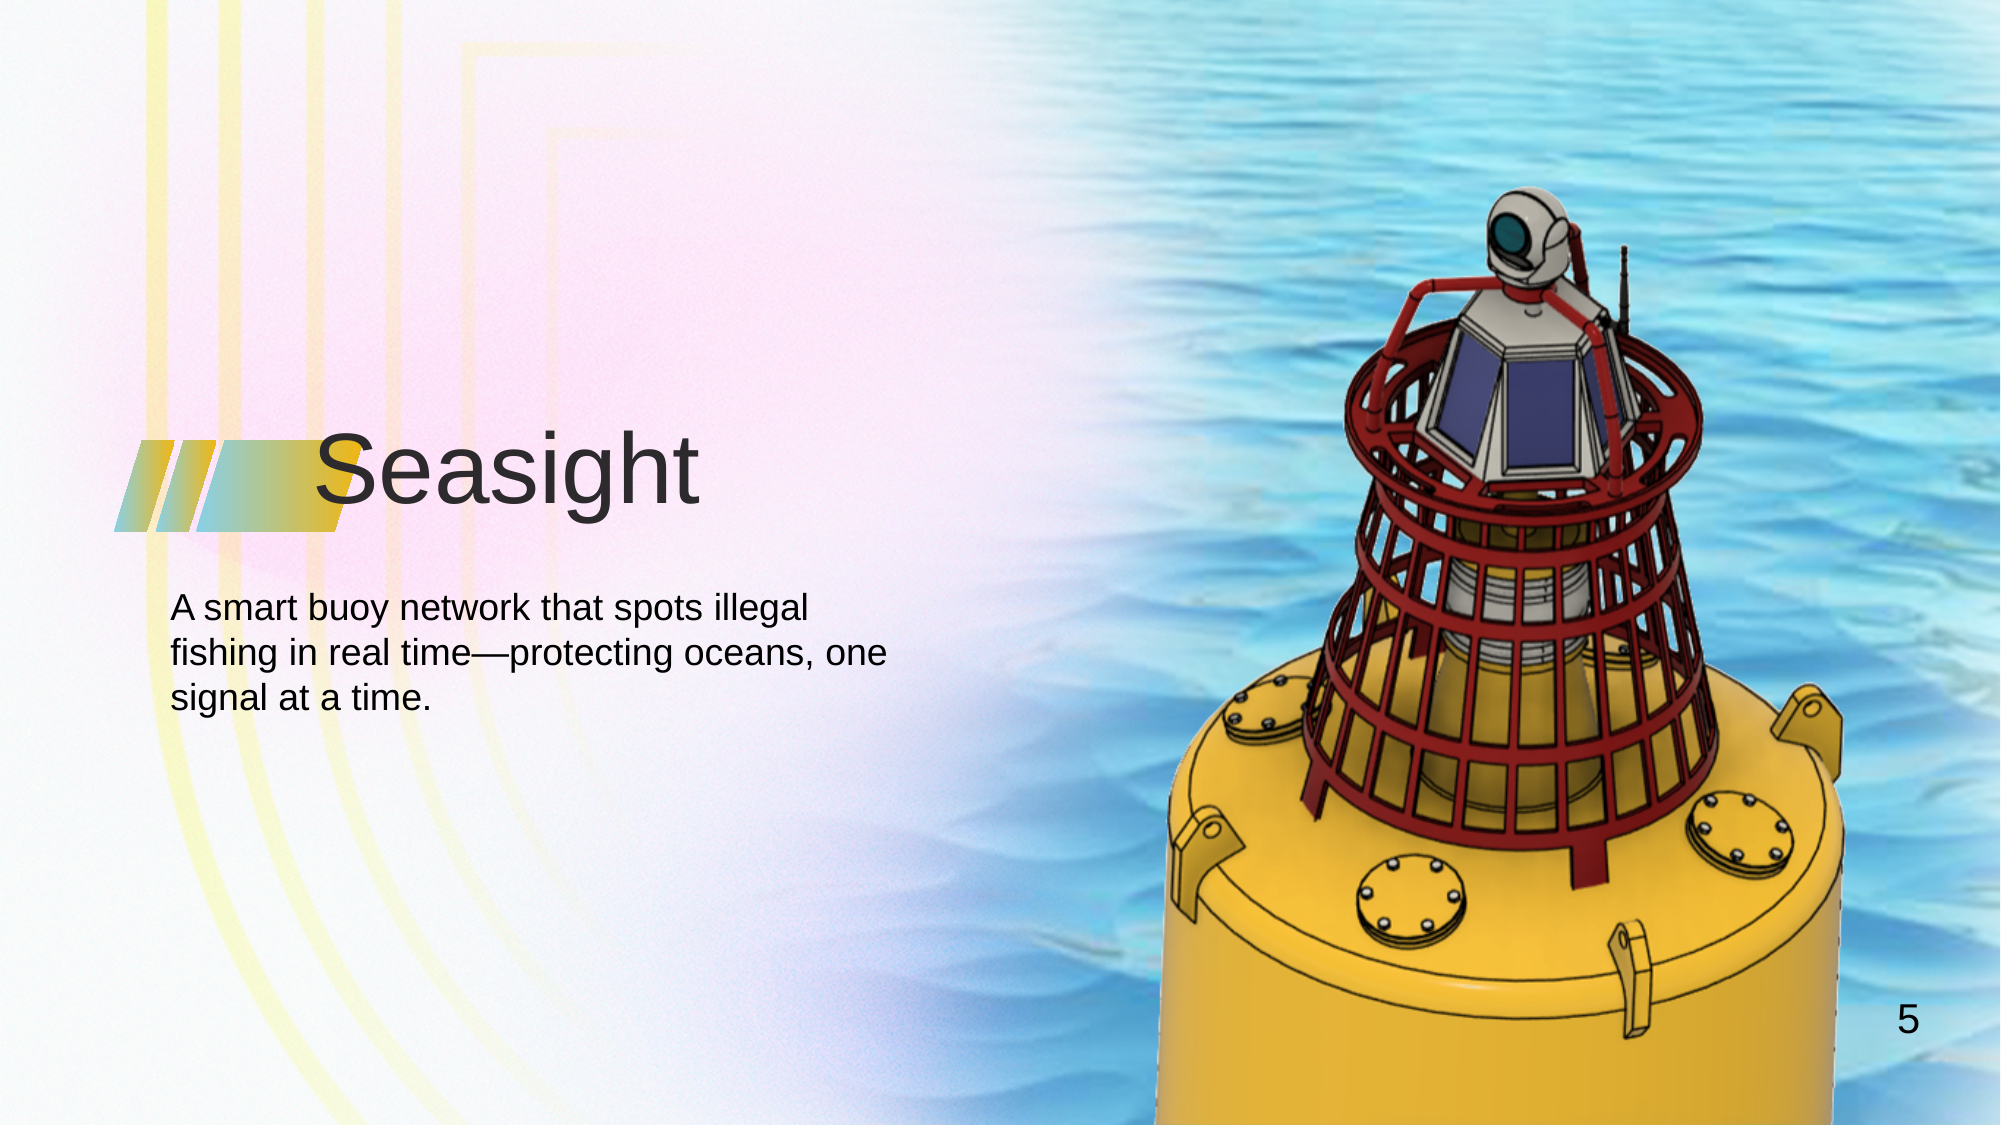

Seasight

A smart buoy network that spots illegal fishing in real time—protecting oceans, one signal at a time.
5
5